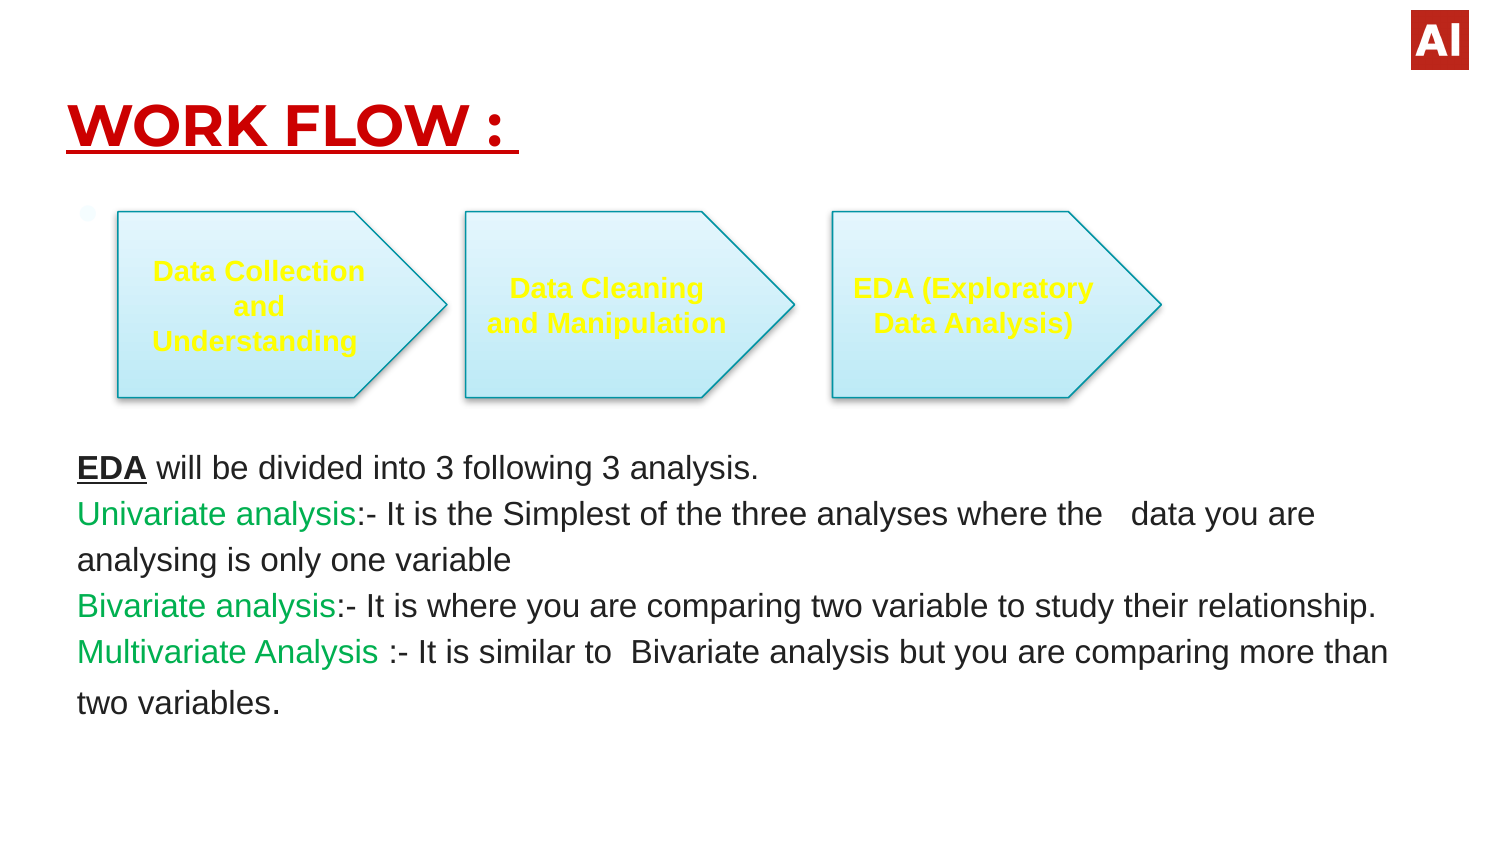

# WORK FLOW :

EDA will be divided into 3 following 3 analysis.
Univariate analysis:- It is the Simplest of the three analyses where the   data you are analysing is only one variable
Bivariate analysis:- It is where you are comparing two variable to study their relationship.
Multivariate Analysis :- It is similar to  Bivariate analysis but you are comparing more than two variables.

Data Collection and Understanding
Data Cleaning and Manipulation
EDA (Exploratory Data Analysis)